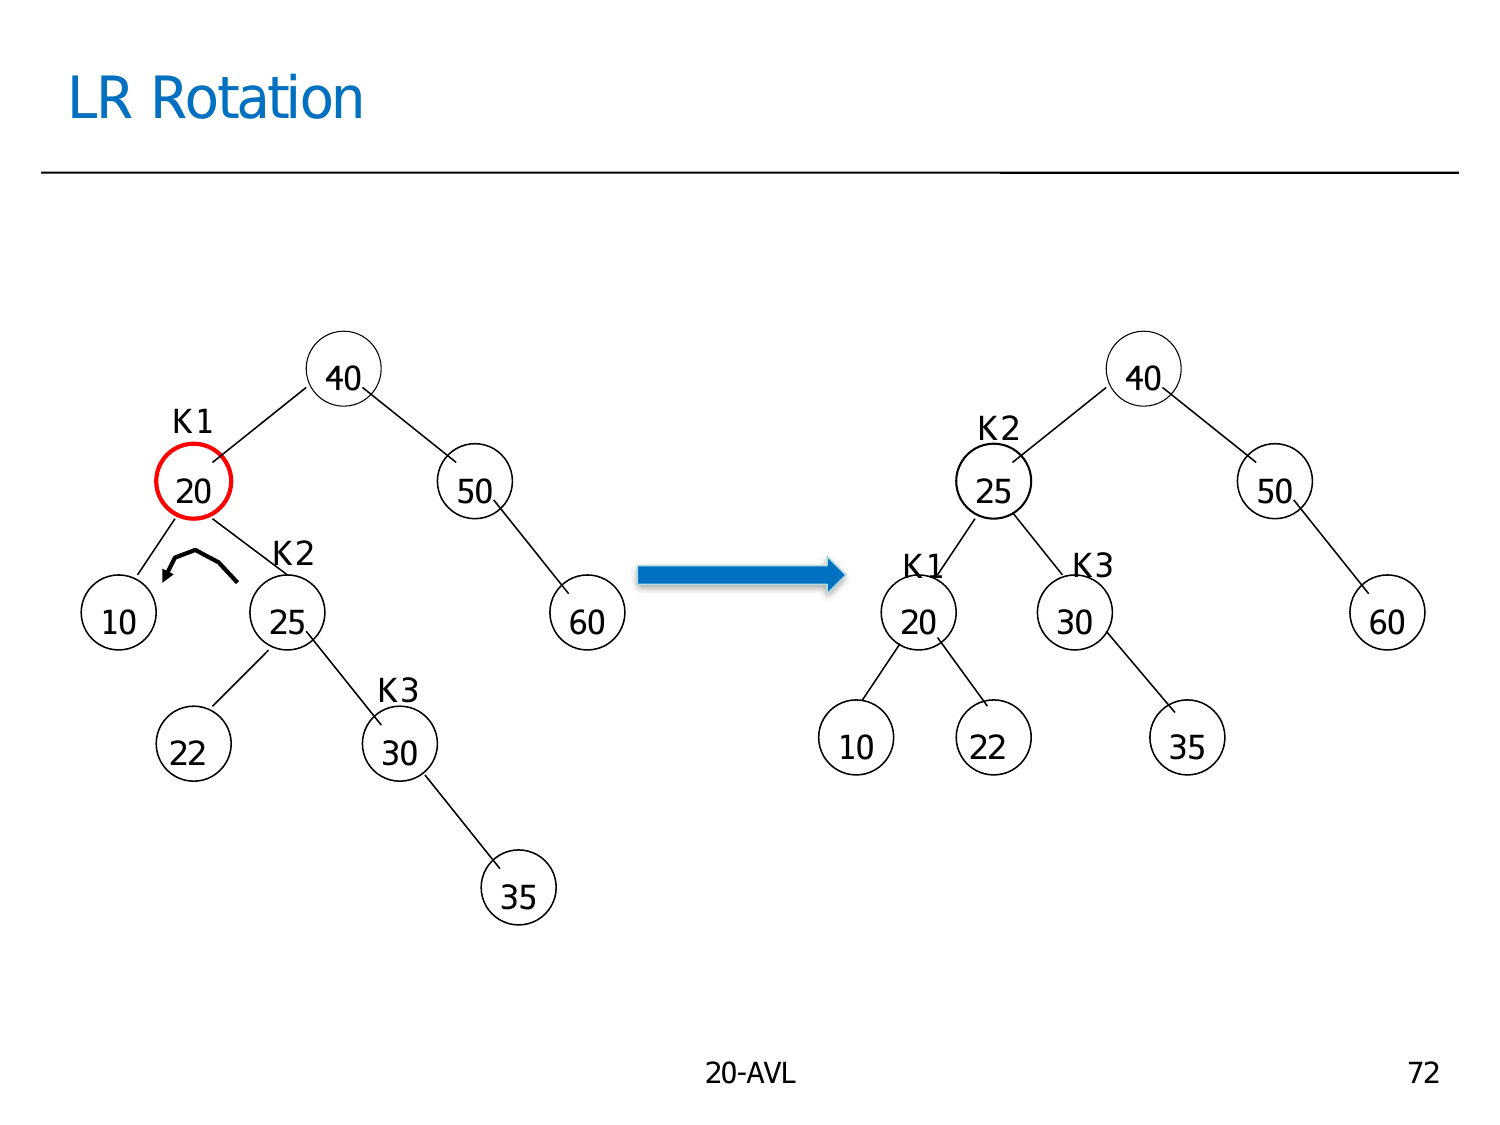

# LR Rotation

40

K1

50
20

K2

10

25

60

K3

22

30

35

40

K2

50
25

K3
K1

20

30

60

10

22

35
20-AVL
72